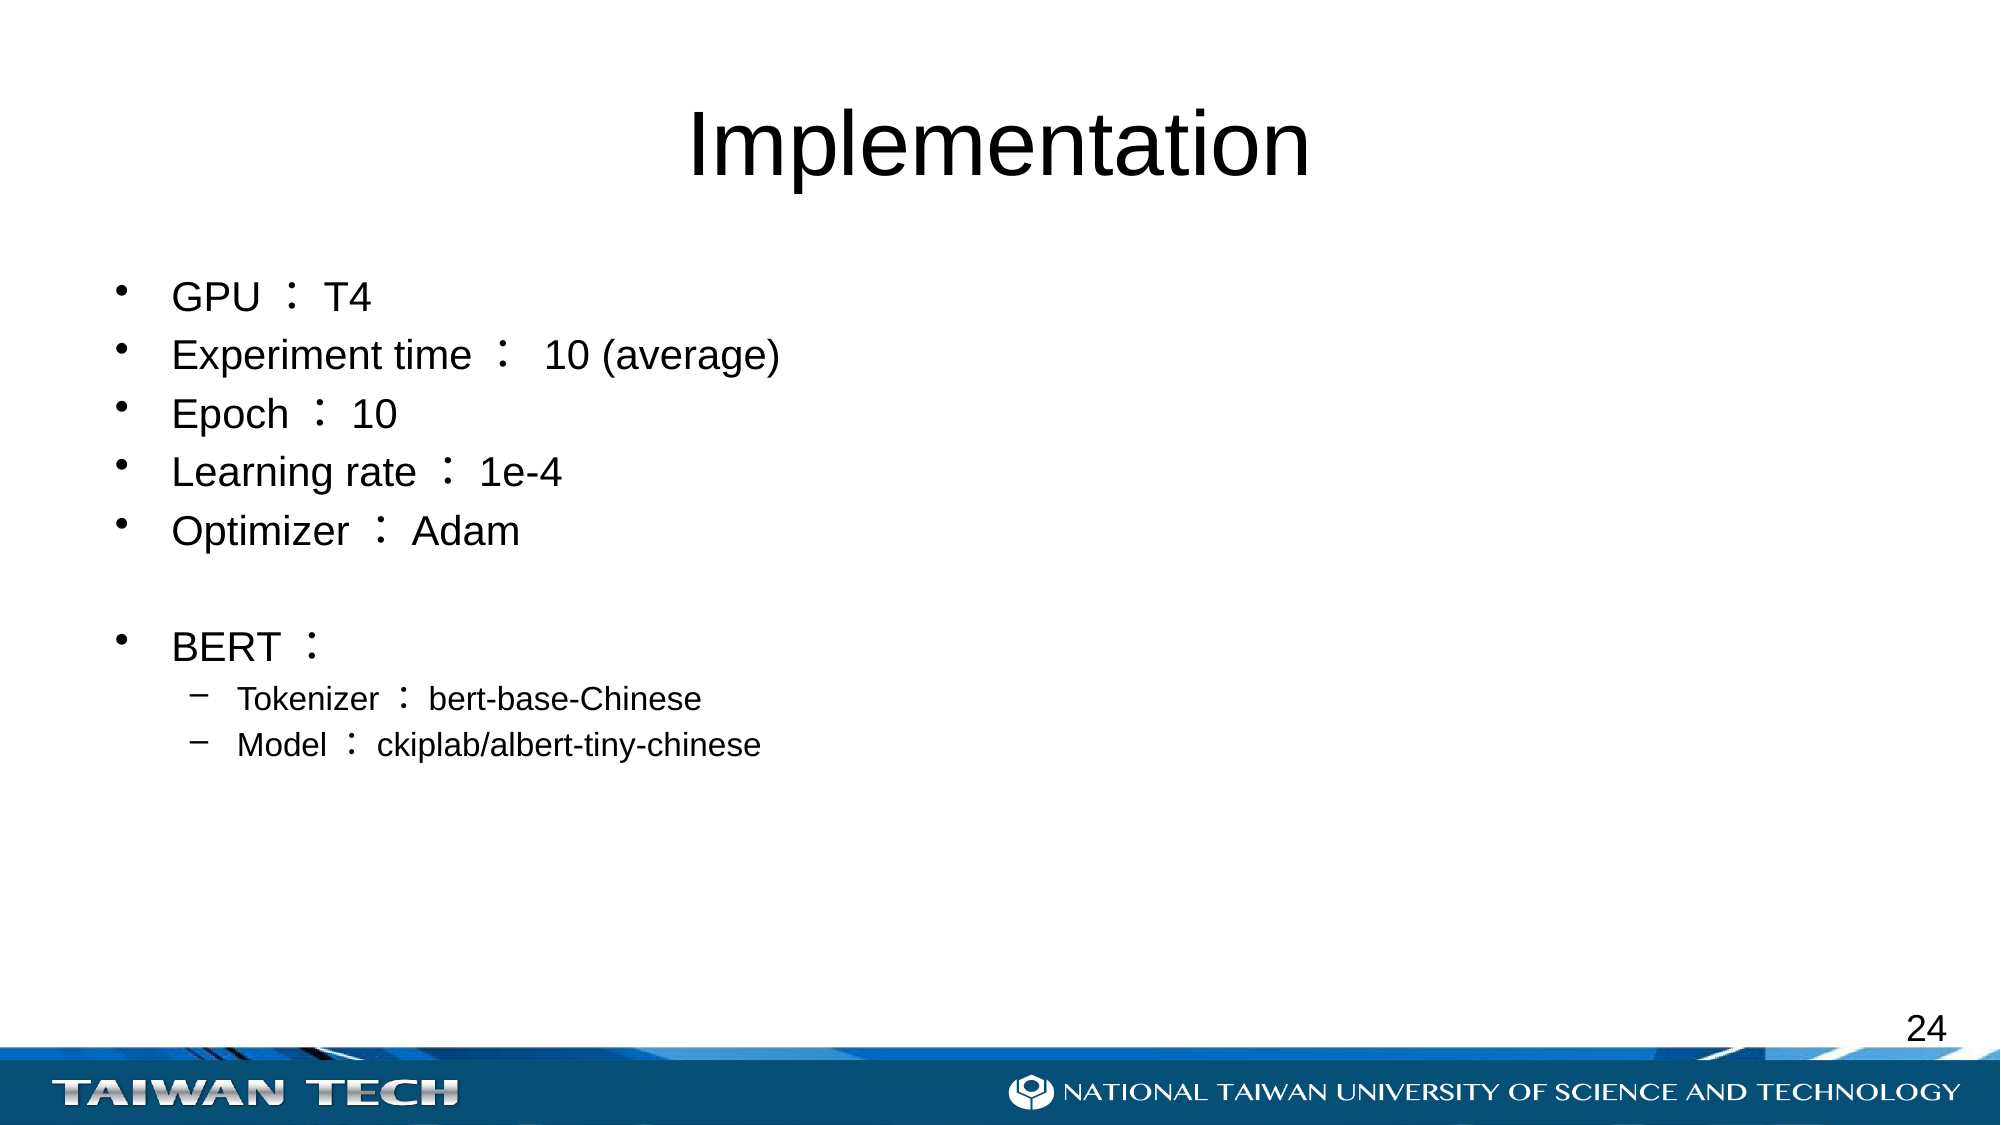

# Implementation
GPU：T4
Experiment time： 10 (average)
Epoch：10
Learning rate：1e-4
Optimizer：Adam

BERT：
Tokenizer：bert-base-Chinese
Model：ckiplab/albert-tiny-chinese

24